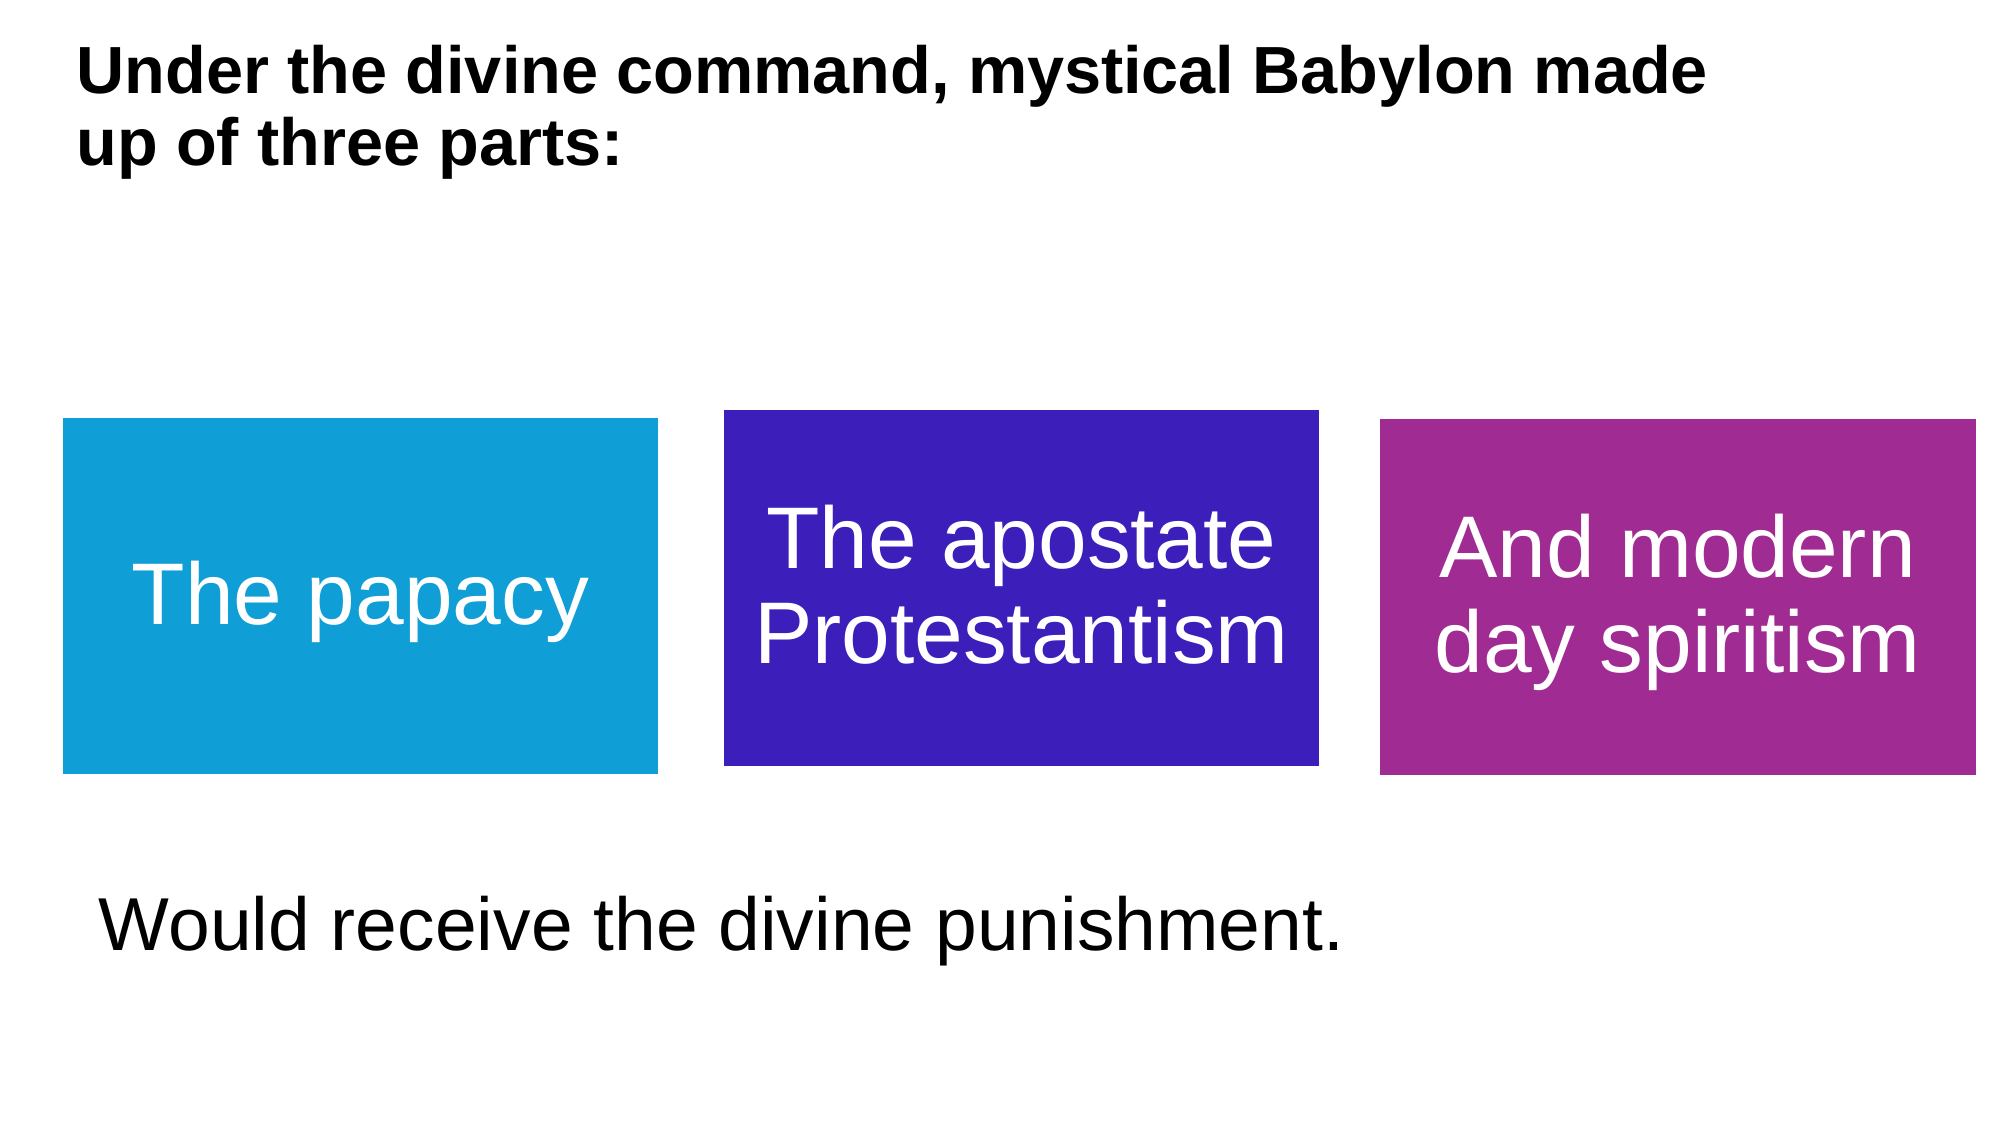

# Under the divine command, mystical Babylon made up of three parts:
The papacy
The apostate Protestantism
And modern day spiritism
Would receive the divine punishment.